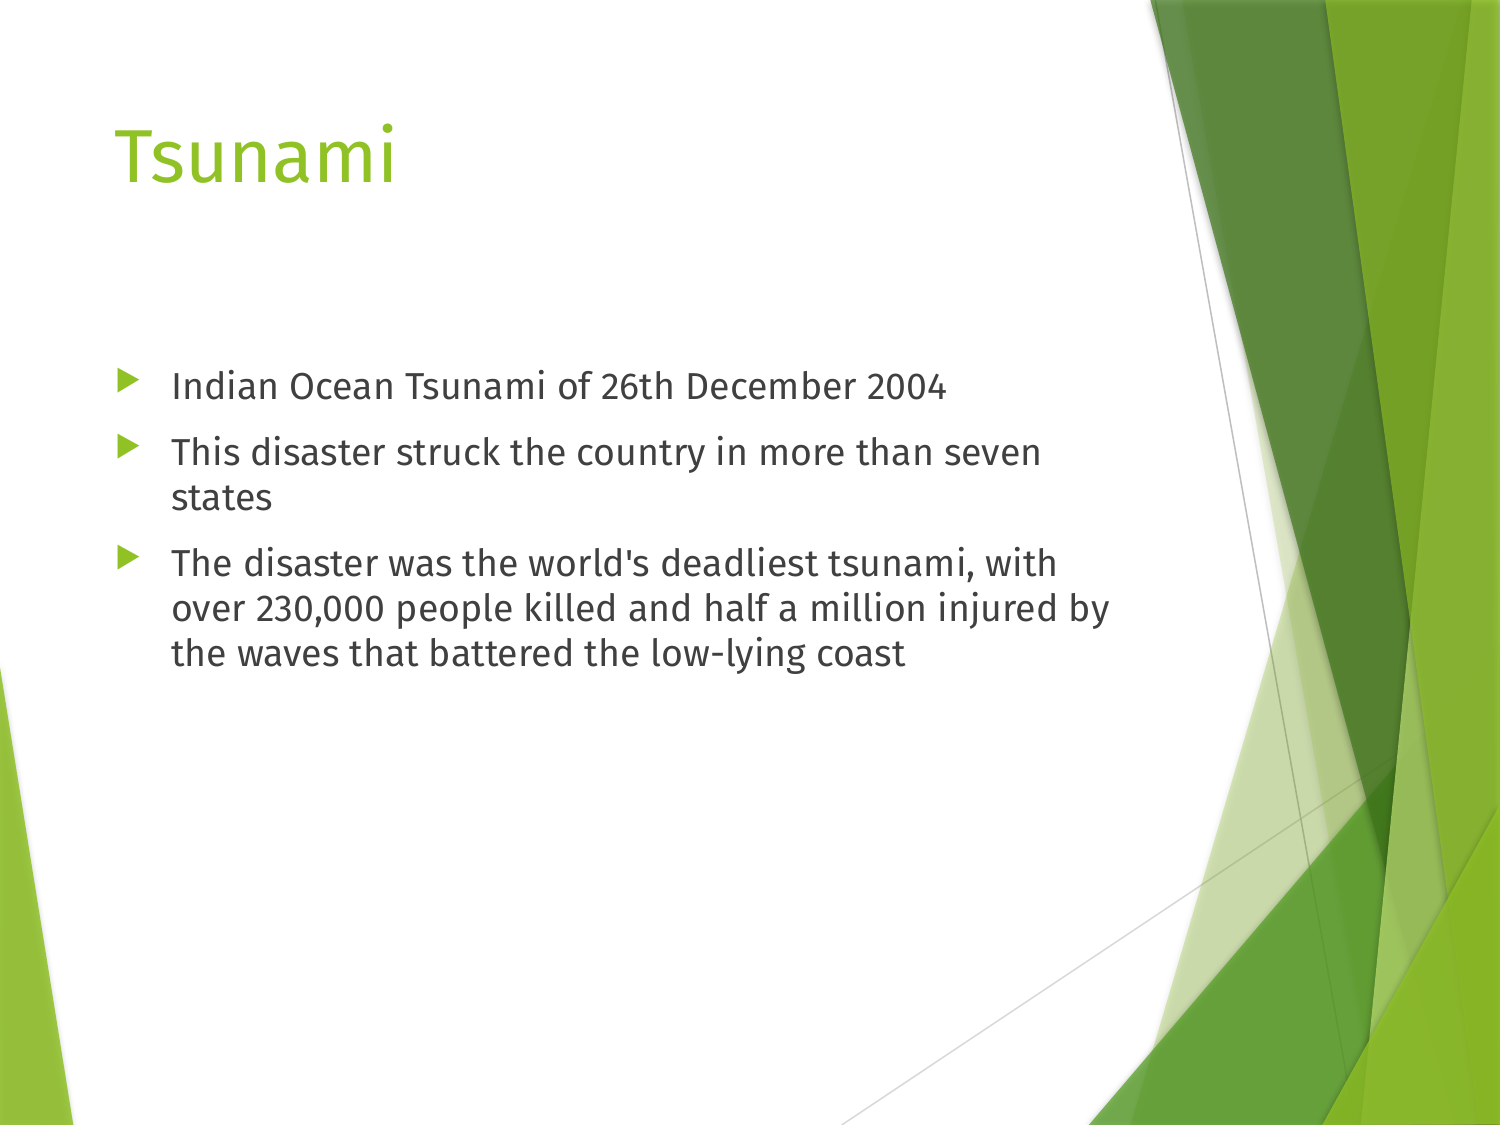

# Tsunami
Indian Ocean Tsunami of 26th December 2004
This disaster struck the country in more than seven states
The disaster was the world's deadliest tsunami, with over 230,000 people killed and half a million injured by the waves that battered the low-lying coast